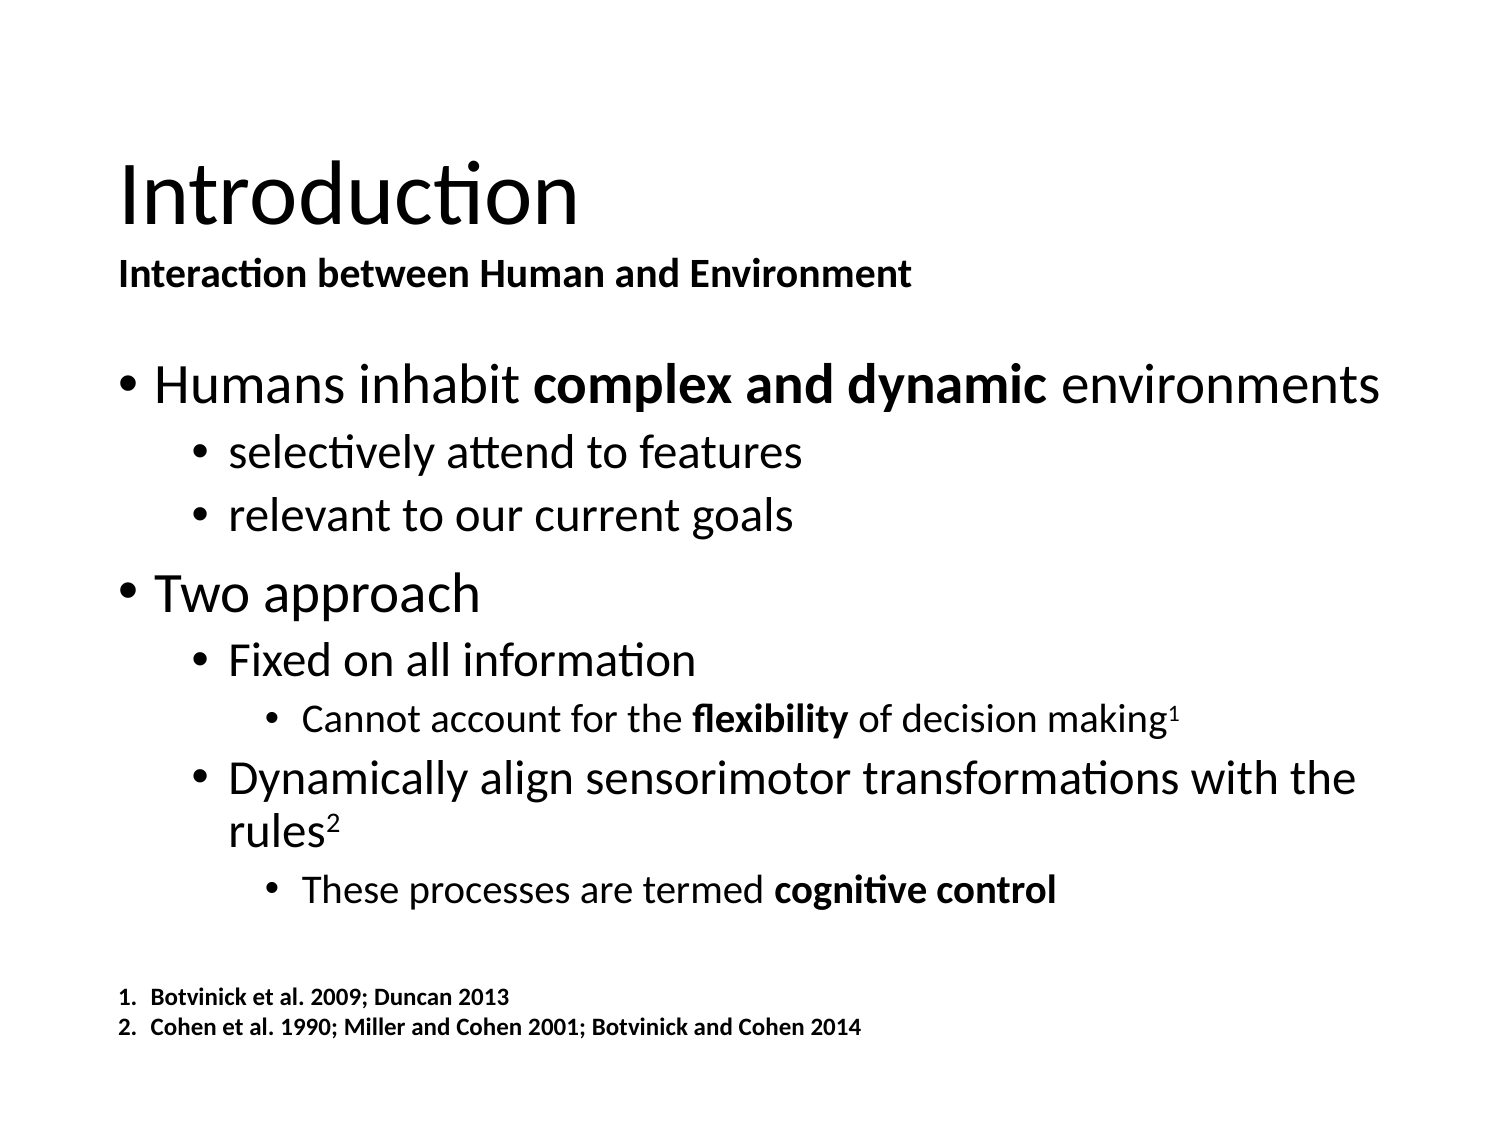

# Introduction
Interaction between Human and Environment
Humans inhabit complex and dynamic environments
selectively attend to features
relevant to our current goals
Two approach
Fixed on all information
Cannot account for the flexibility of decision making1
Dynamically align sensorimotor transformations with the rules2
These processes are termed cognitive control
Botvinick et al. 2009; Duncan 2013
Cohen et al. 1990; Miller and Cohen 2001; Botvinick and Cohen 2014